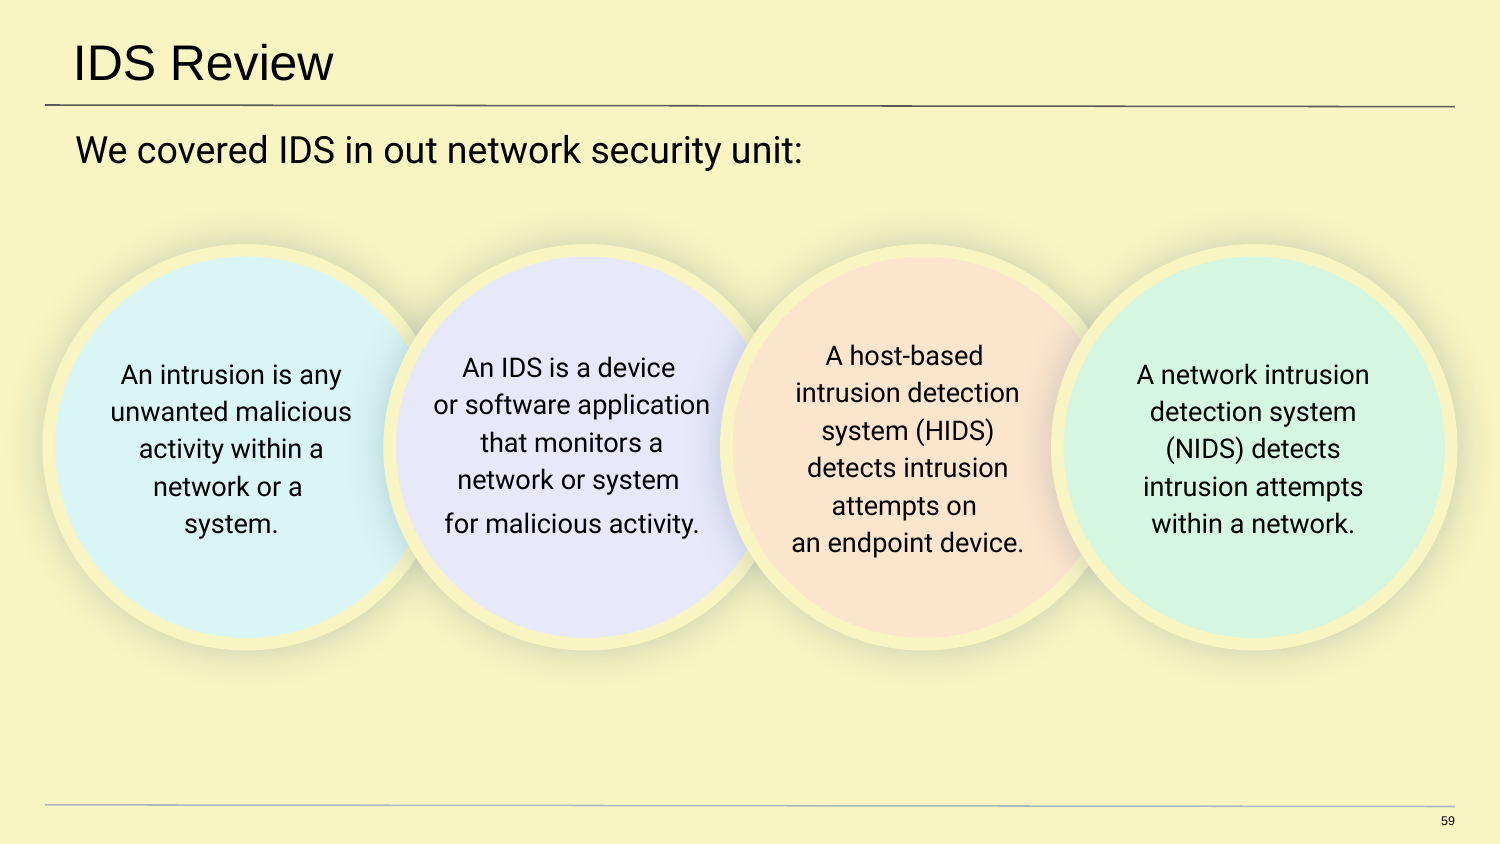

# IDS Review
We covered IDS in out network security unit:

An IDS is a device
or software application that monitors a network or system
for malicious activity.
An intrusion is any unwanted malicious activity within a network or a
system.
A host-based
intrusion detection system (HIDS) detects intrusion attempts on
an endpoint device.
A network intrusion detection system (NIDS) detects intrusion attempts within a network.
59